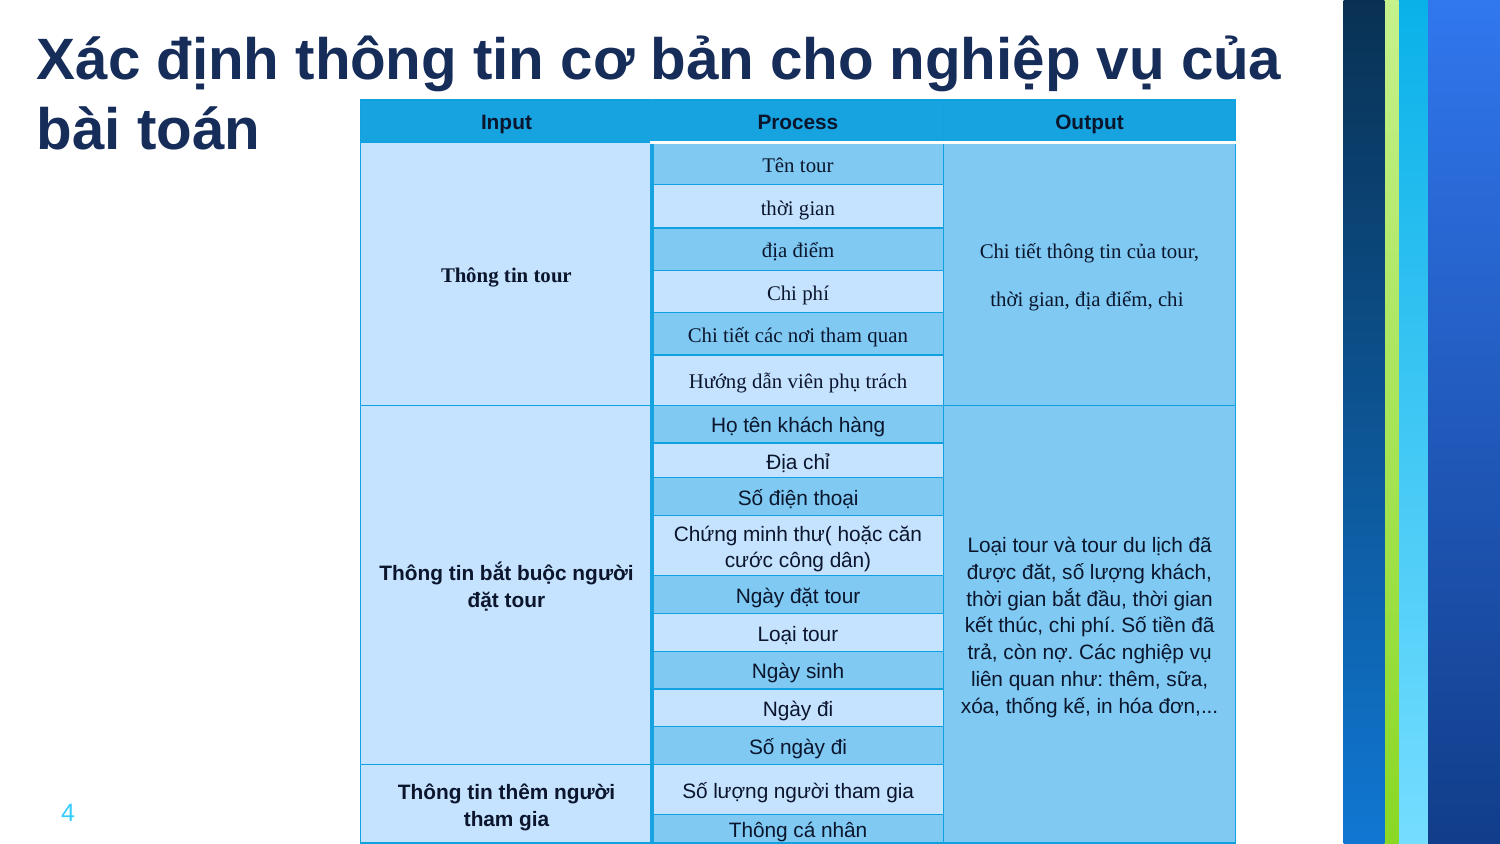

Xác định thông tin cơ bản cho nghiệp vụ của bài toán
| Input | Process | Output |
| --- | --- | --- |
| Thông tin tour | Tên tour | Chi tiết thông tin của tour, thời gian, địa điểm, chi |
|  | thời gian |  |
|  | địa điểm |  |
|  | Chi phí |  |
|  | Chi tiết các nơi tham quan |  |
|  | Hướng dẫn viên phụ trách |  |
| Thông tin bắt buộc người đặt tour | Họ tên khách hàng | Loại tour và tour du lịch đã được đăt, số lượng khách, thời gian bắt đầu, thời gian kết thúc, chi phí. Số tiền đã trả, còn nợ. Các nghiệp vụ liên quan như: thêm, sữa, xóa, thống kế, in hóa đơn,... |
|  | Địa chỉ |  |
|  | Số điện thoại |  |
|  | Chứng minh thư( hoặc căn cước công dân) |  |
|  | Ngày đặt tour |  |
|  | Loại tour |  |
|  | Ngày sinh |  |
|  | Ngày đi |  |
|  | Số ngày đi |  |
| Thông tin thêm người tham gia | Số lượng người tham gia |  |
|  | Thông cá nhân |  |
4